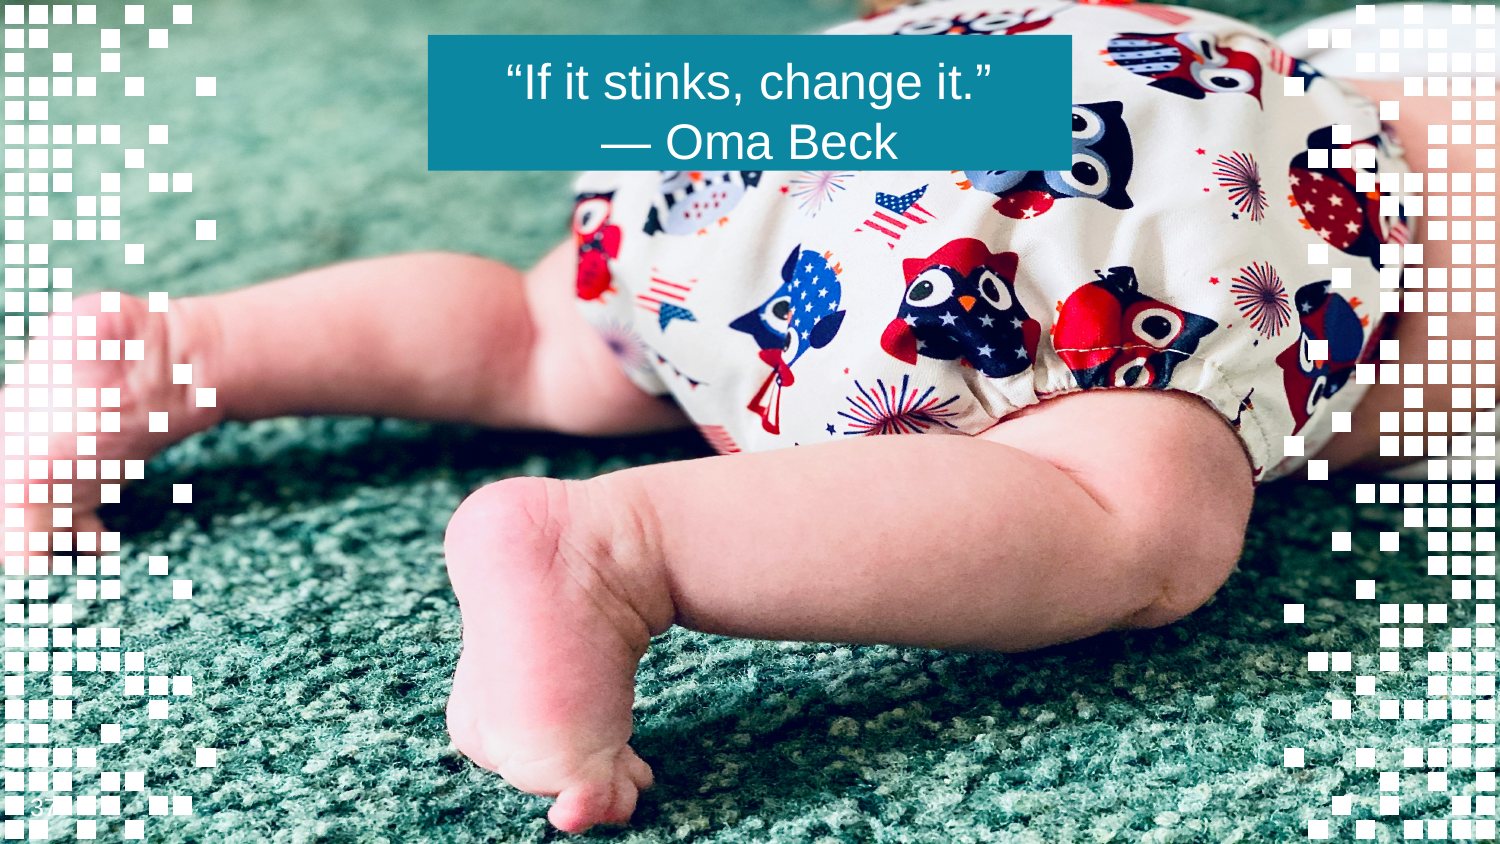

“If it stinks, change it.”
— Oma Beck
37